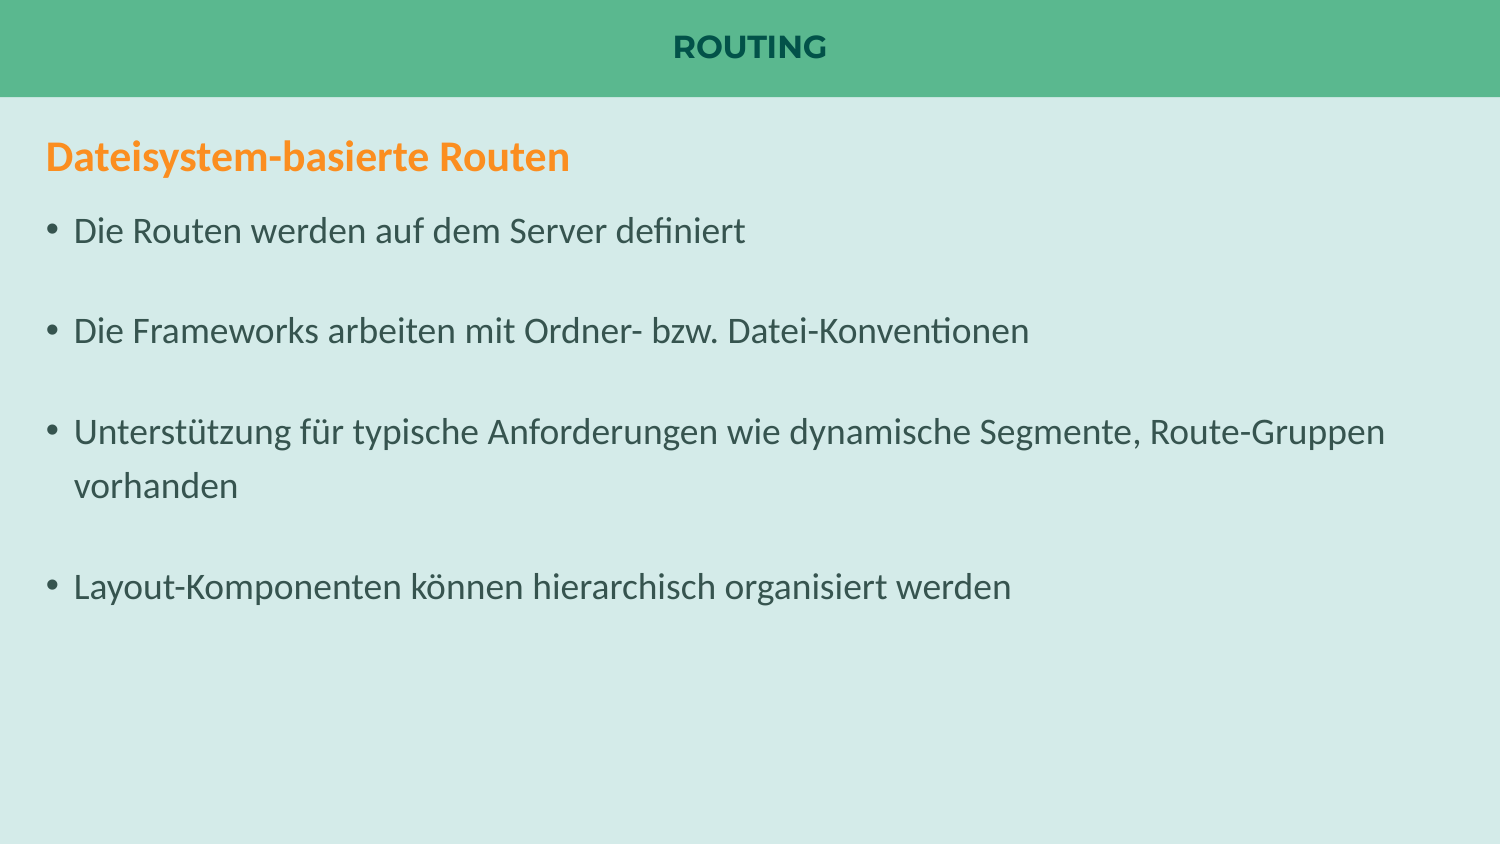

# Routing
Dateisystem-basierte Routen
Die Routen werden auf dem Server definiert
Die Frameworks arbeiten mit Ordner- bzw. Datei-Konventionen
Unterstützung für typische Anforderungen wie dynamische Segmente, Route-Gruppen vorhanden
Layout-Komponenten können hierarchisch organisiert werden